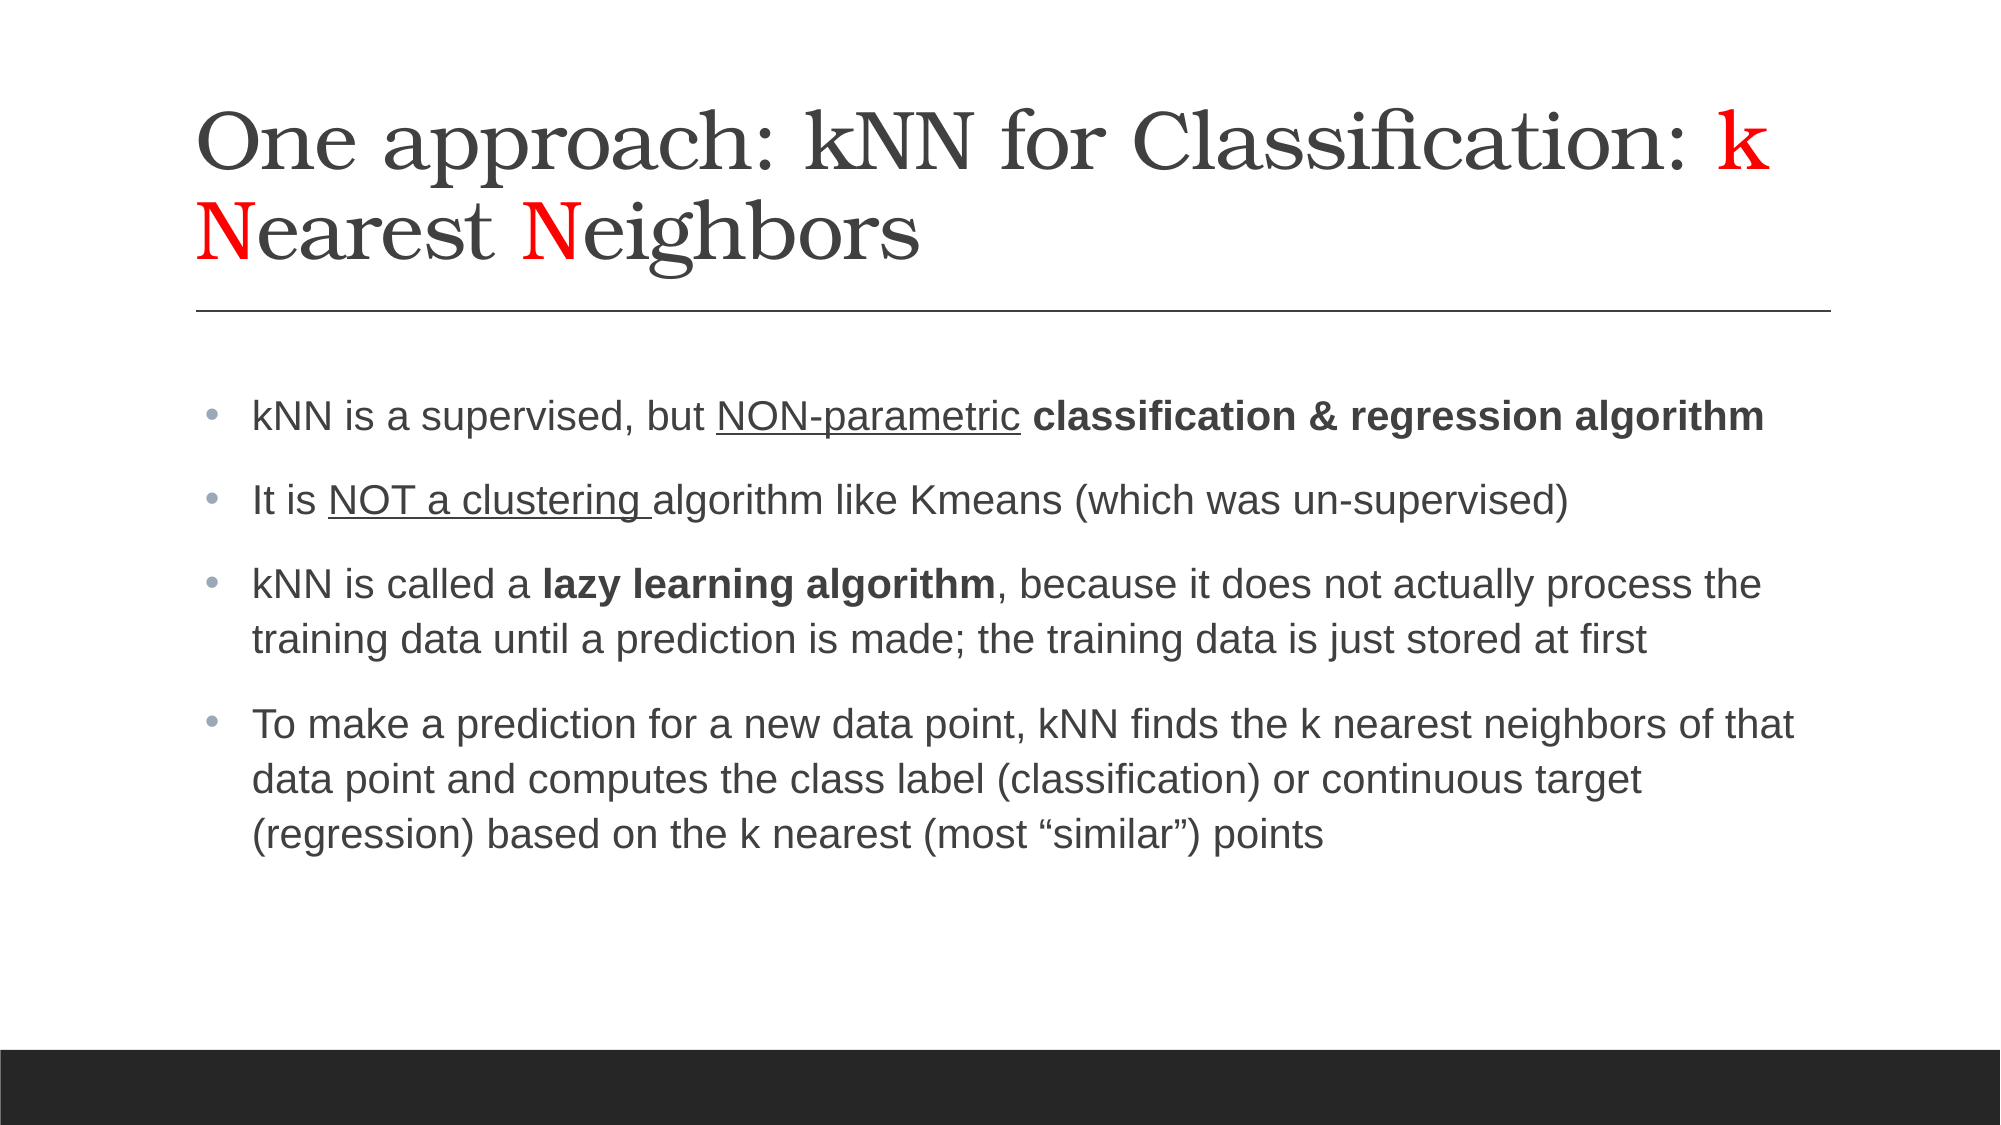

# One approach: kNN for Classification: k Nearest Neighbors
kNN is a supervised, but NON-parametric classification & regression algorithm
It is NOT a clustering algorithm like Kmeans (which was un-supervised)
kNN is called a lazy learning algorithm, because it does not actually process the training data until a prediction is made; the training data is just stored at first
To make a prediction for a new data point, kNN finds the k nearest neighbors of that data point and computes the class label (classification) or continuous target (regression) based on the k nearest (most “similar”) points